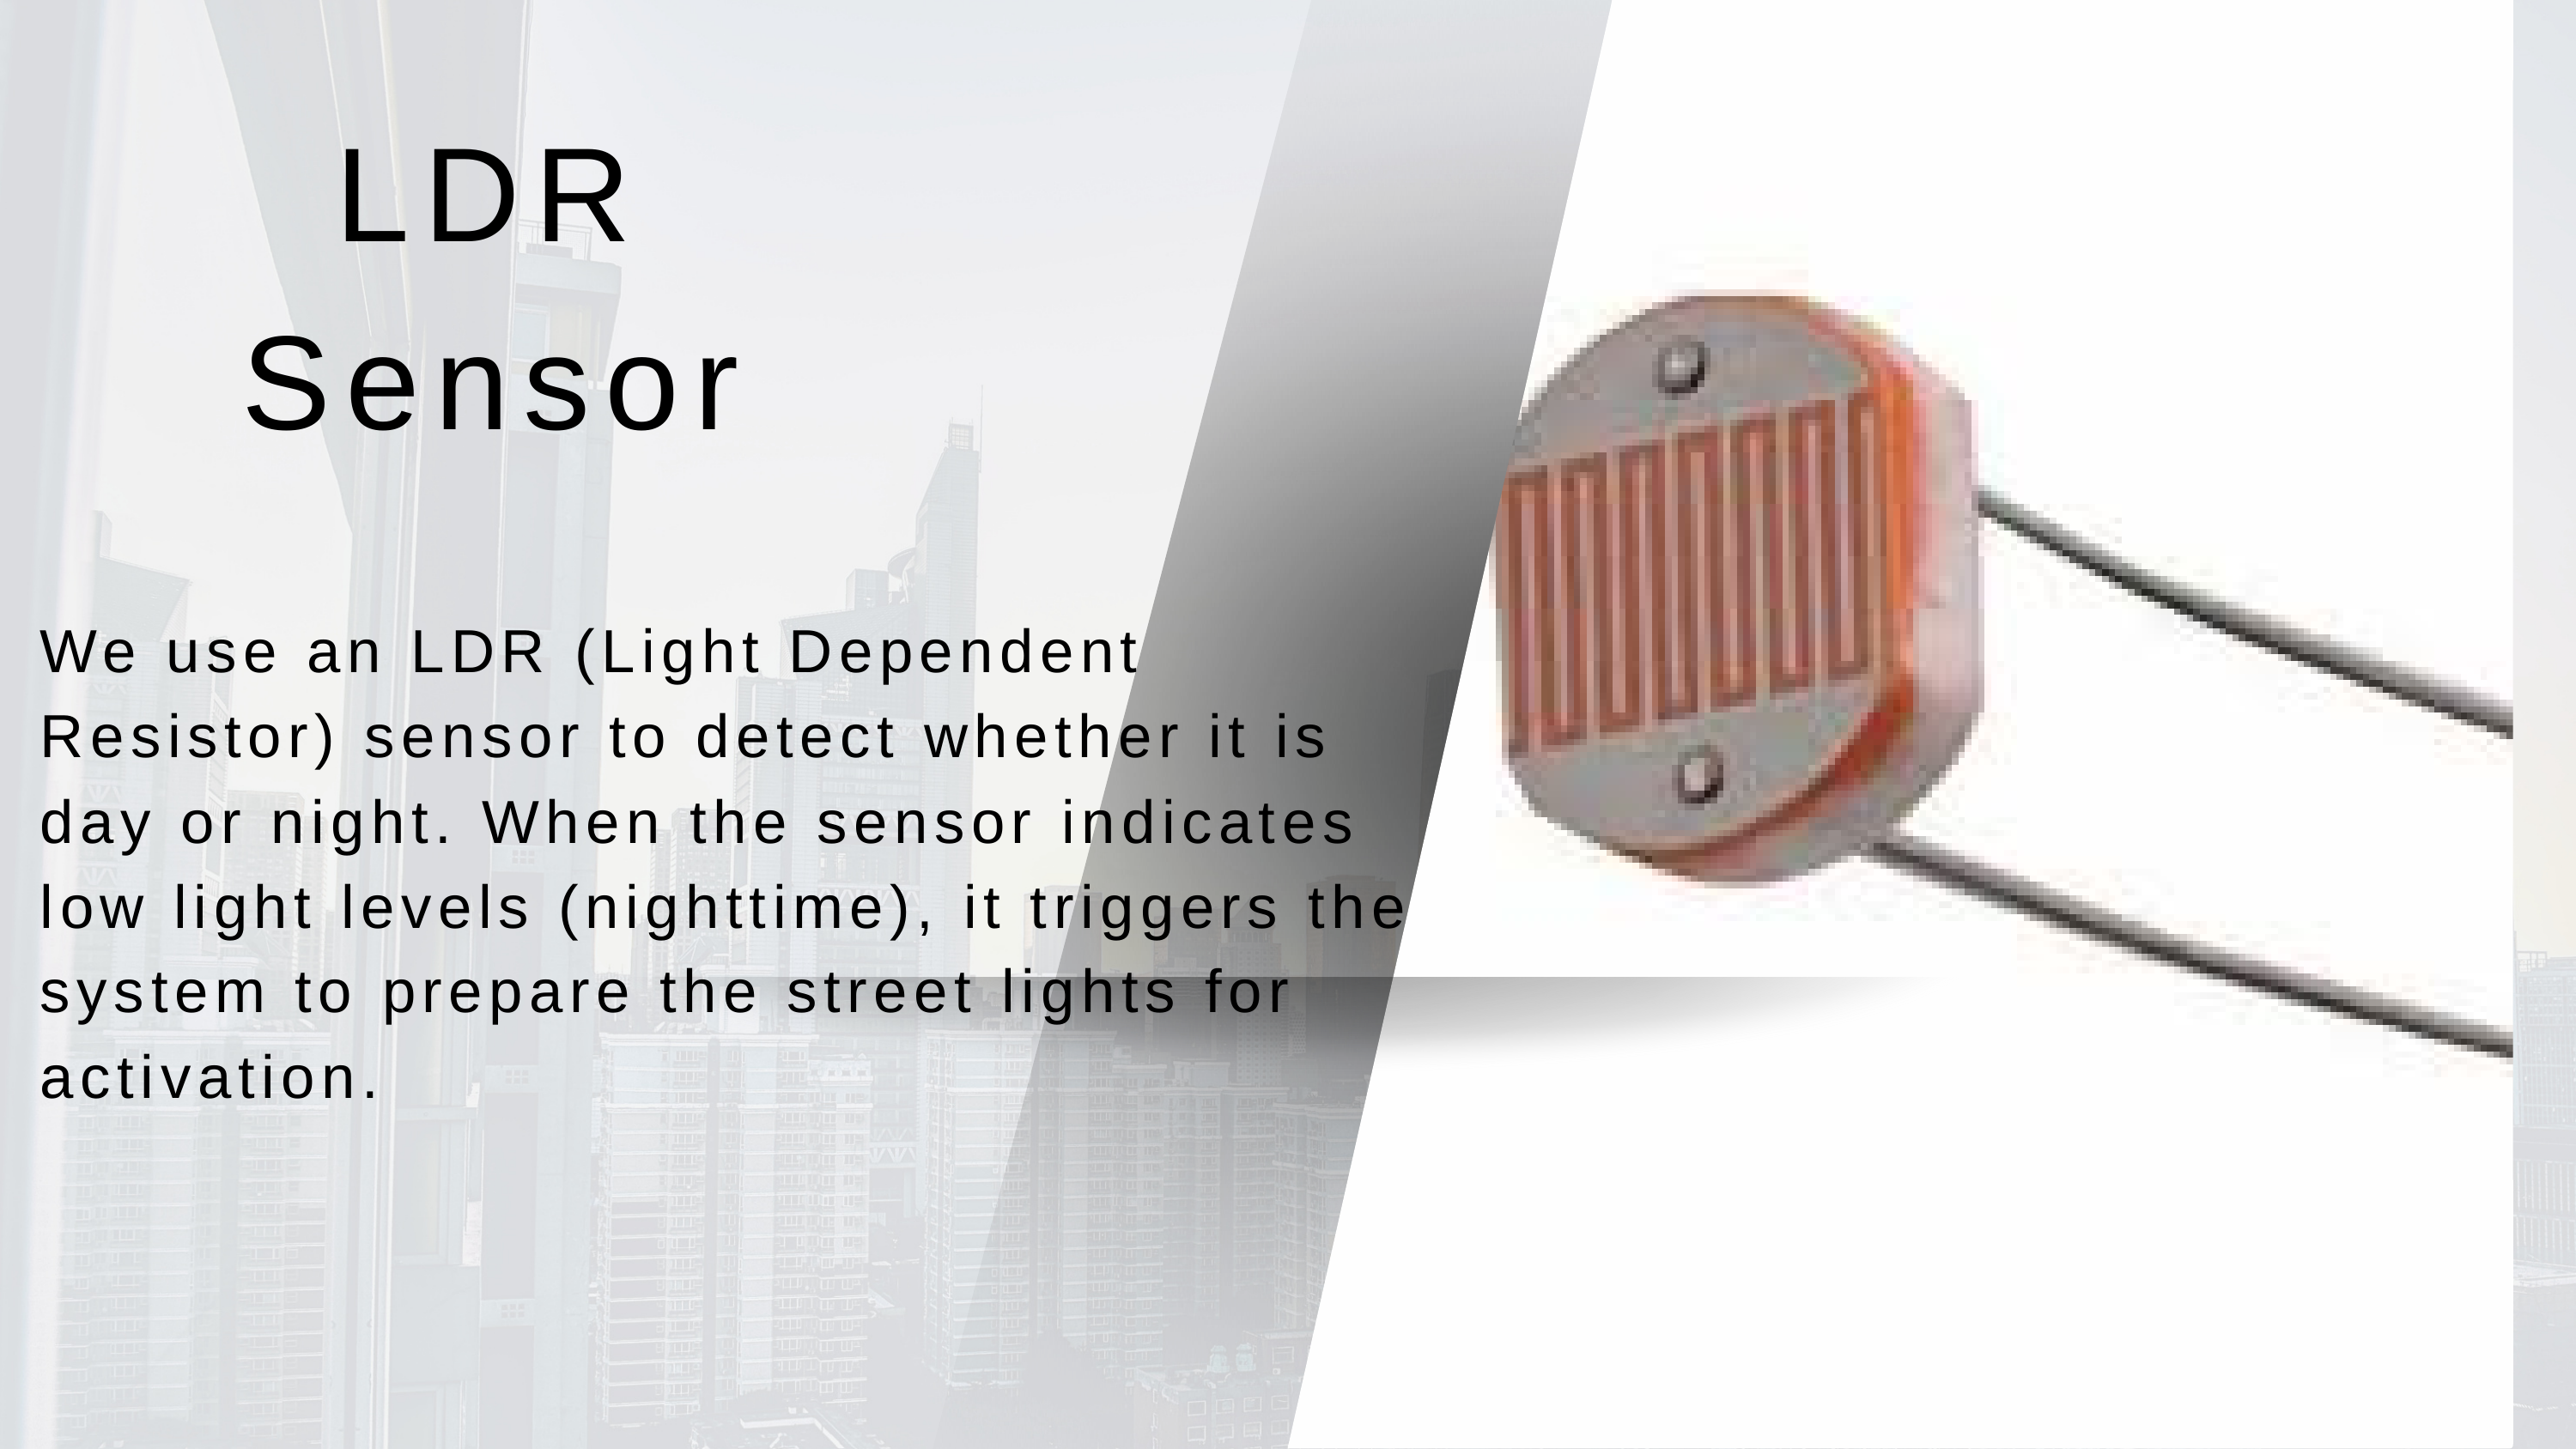

LDR Sensor

We use an LDR (Light Dependent Resistor) sensor to detect whether it is day or night. When the sensor indicates low light levels (nighttime), it triggers the system to prepare the street lights for activation.